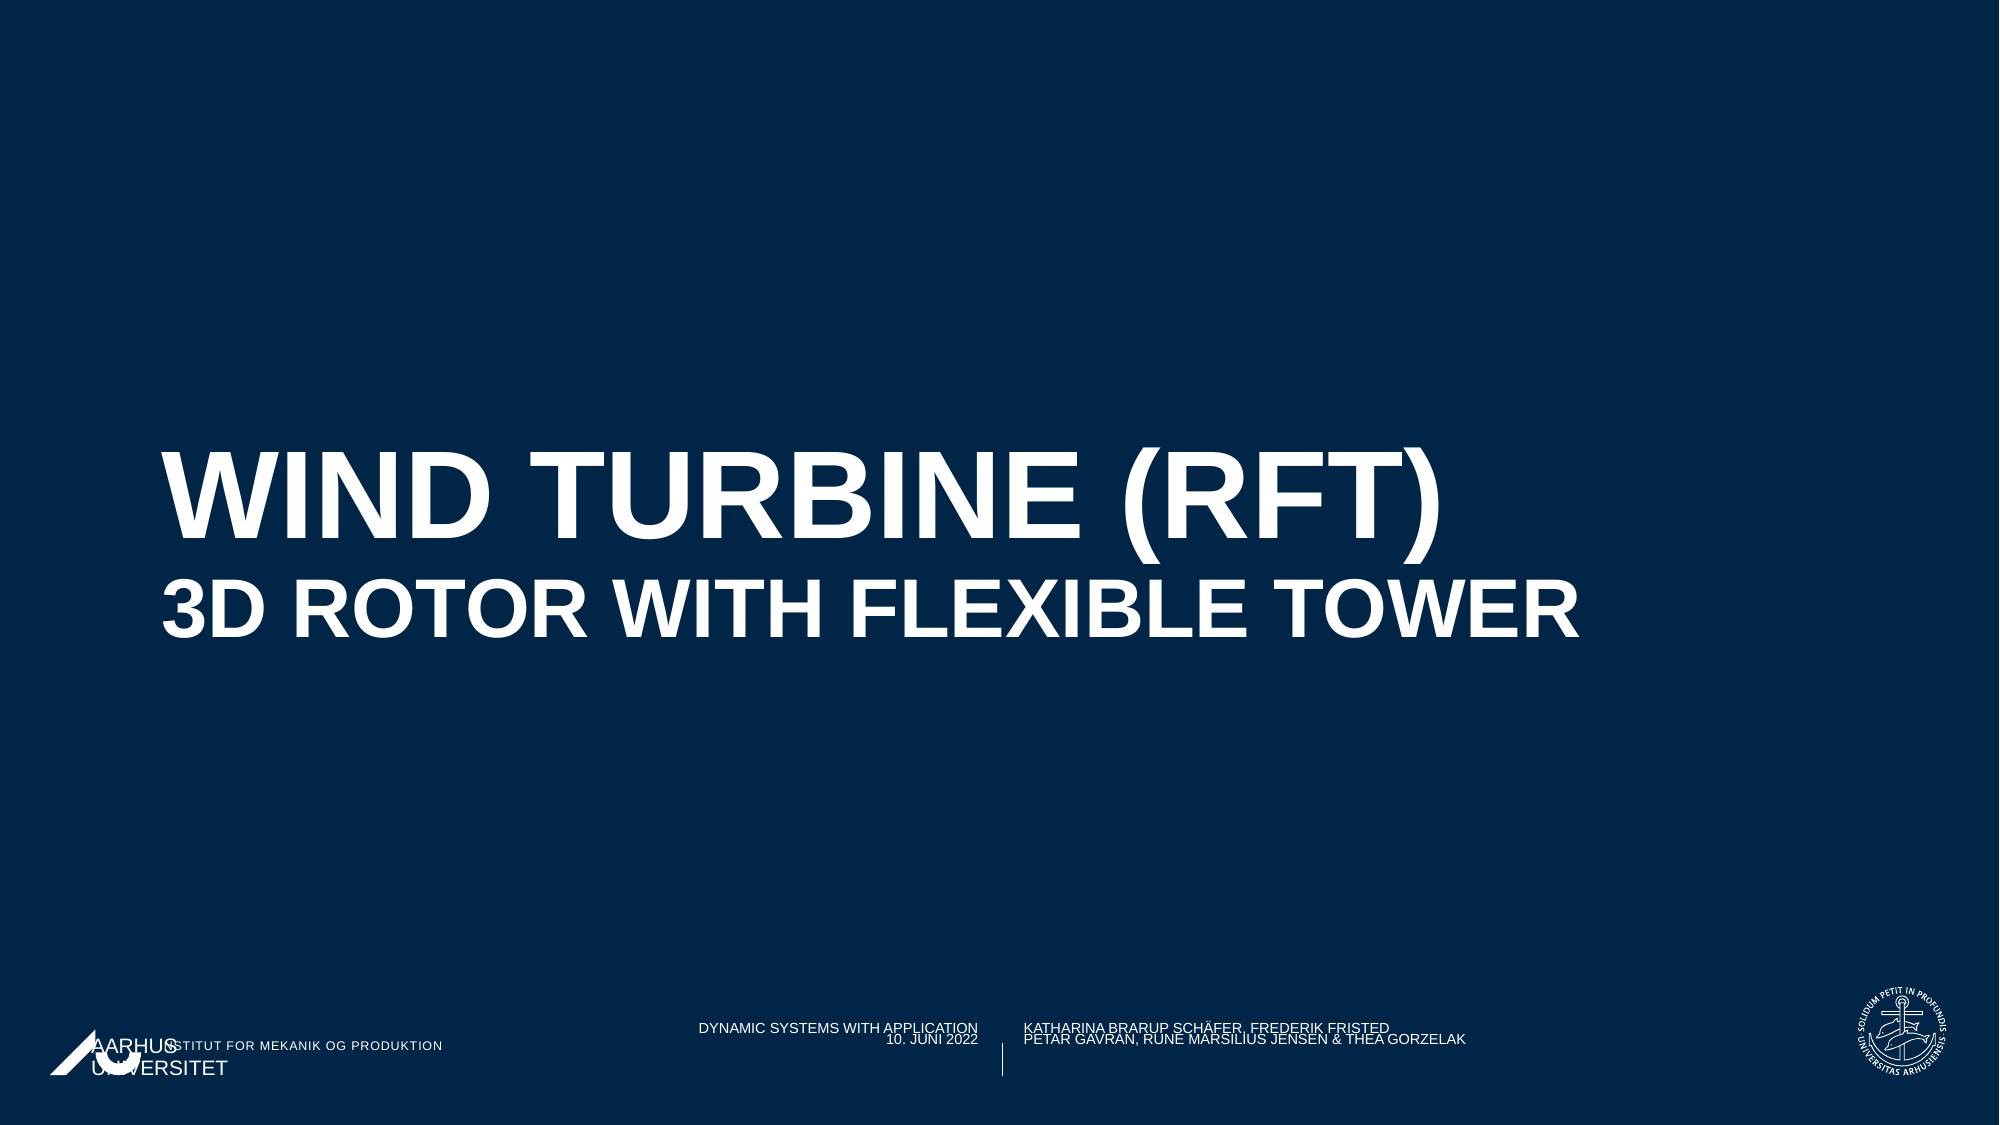

# Wind turbine (RFT) 3D Rotor with flexible tower